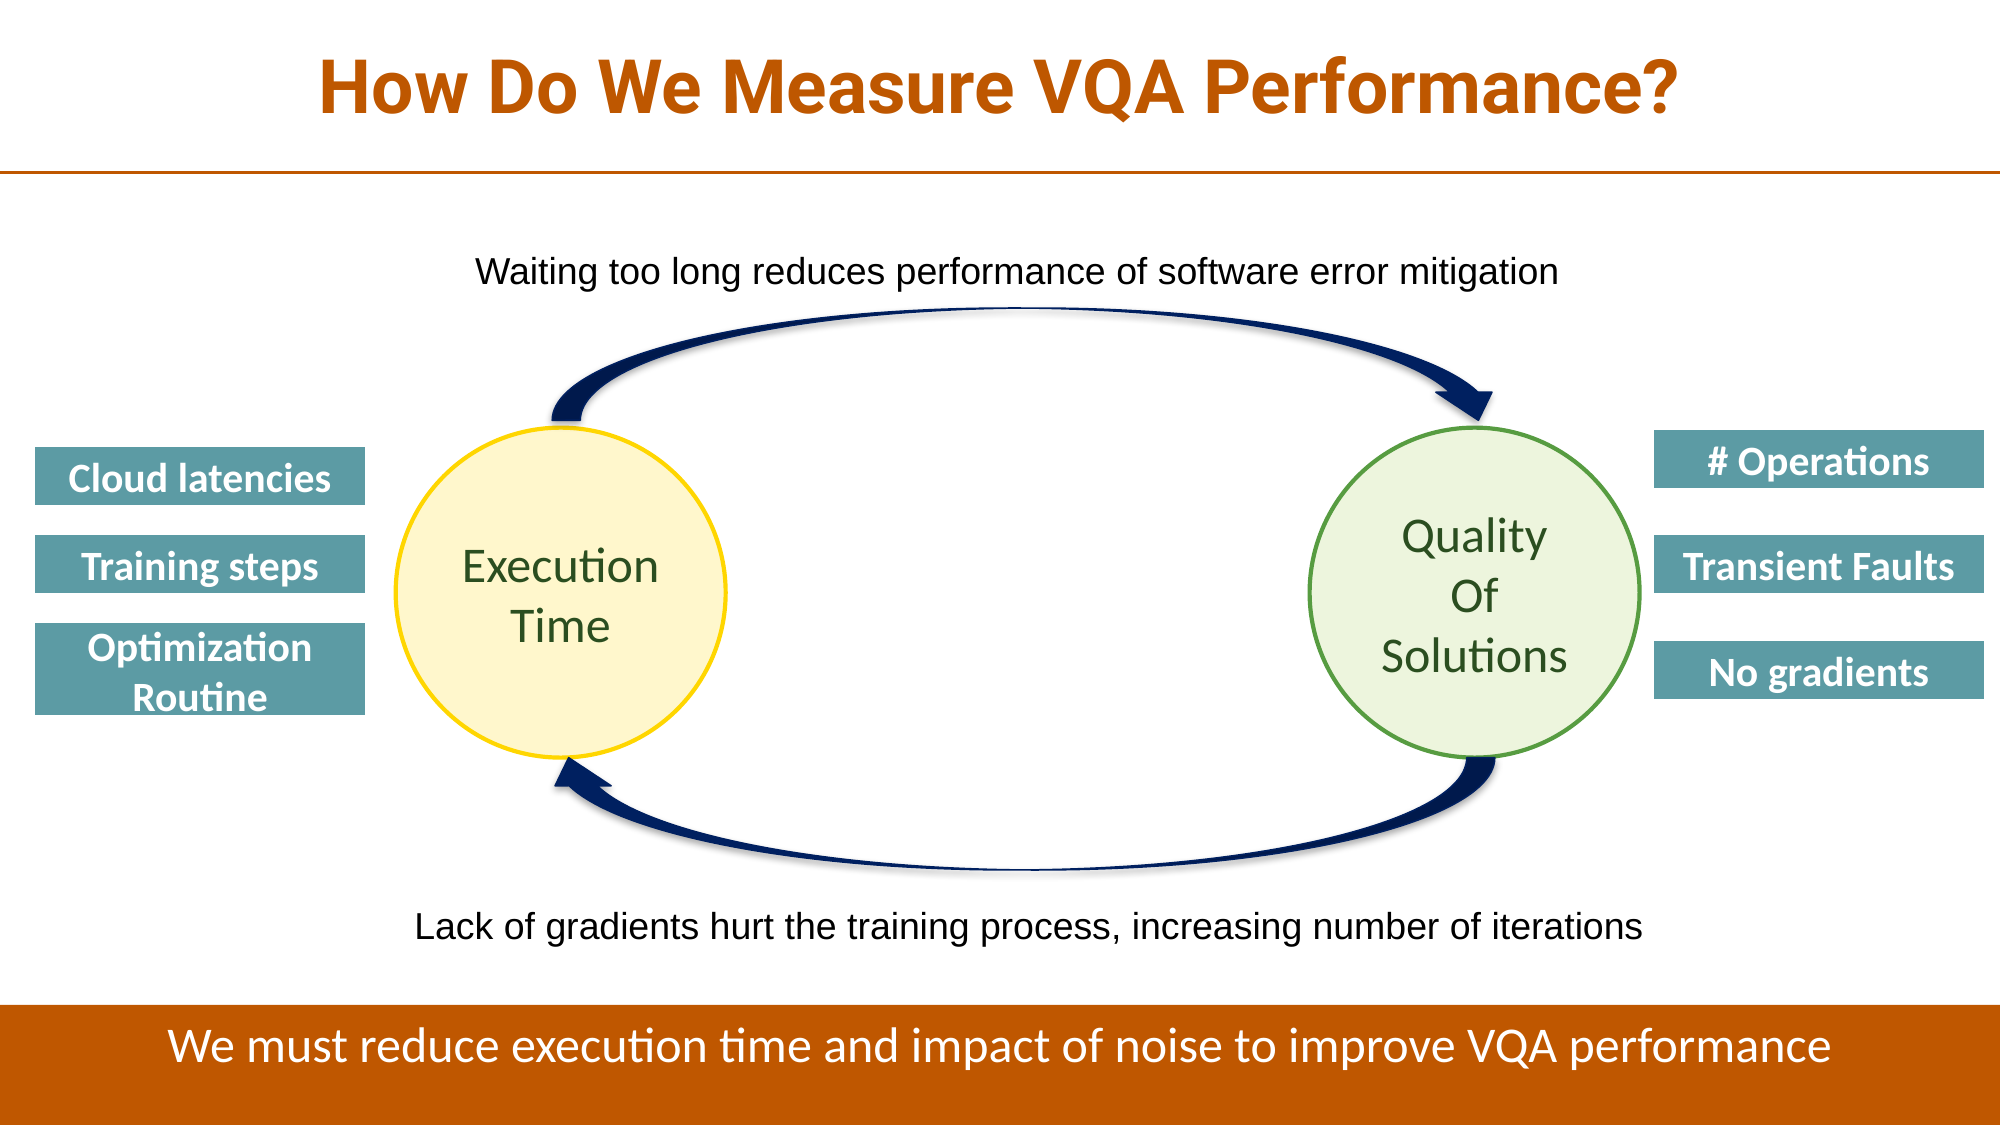

How Do We Measure VQA Performance?
Waiting too long reduces performance of software error mitigation

Execution Time
Quality Of Solutions
# Operations
Cloud latencies
Training steps
Transient Faults
Optimization Routine
No gradients

Lack of gradients hurt the training process, increasing number of iterations
We must reduce execution time and impact of noise to improve VQA performance